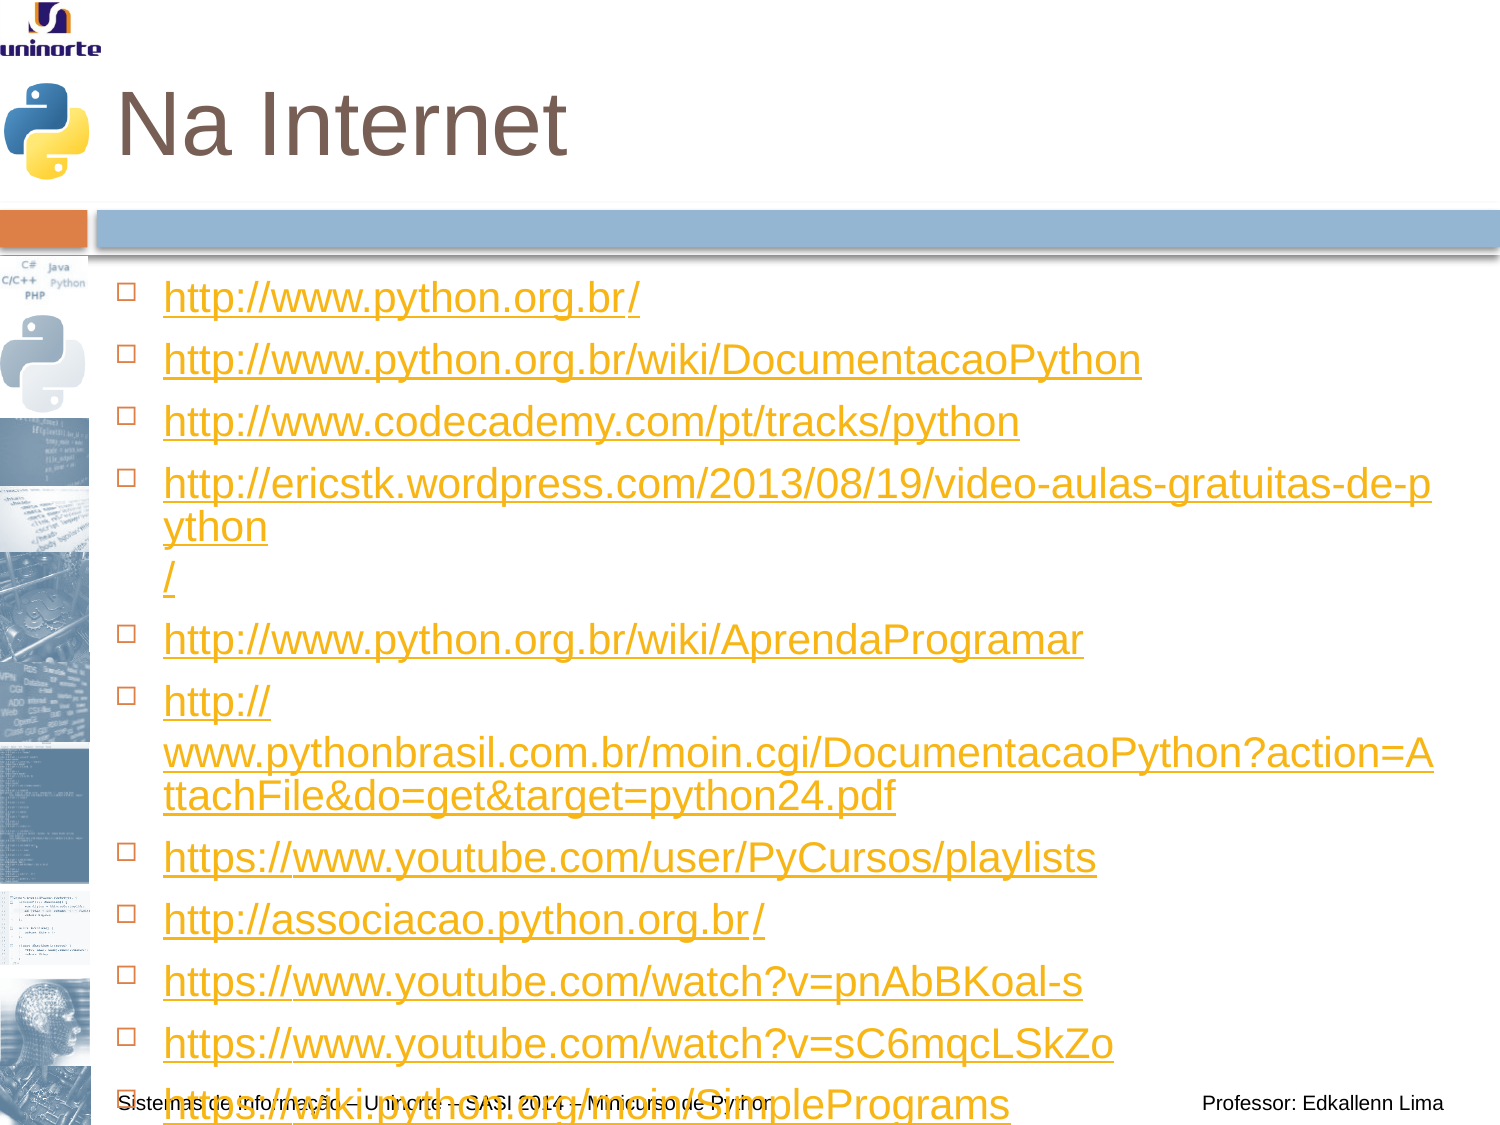

# Na Internet
http://www.python.org.br/
http://www.python.org.br/wiki/DocumentacaoPython
http://www.codecademy.com/pt/tracks/python
http://ericstk.wordpress.com/2013/08/19/video-aulas-gratuitas-de-python/
http://www.python.org.br/wiki/AprendaProgramar
http://www.pythonbrasil.com.br/moin.cgi/DocumentacaoPython?action=AttachFile&do=get&target=python24.pdf
https://www.youtube.com/user/PyCursos/playlists
http://associacao.python.org.br/
https://www.youtube.com/watch?v=pnAbBKoal-s
https://www.youtube.com/watch?v=sC6mqcLSkZo
https://wiki.python.org/moin/SimplePrograms